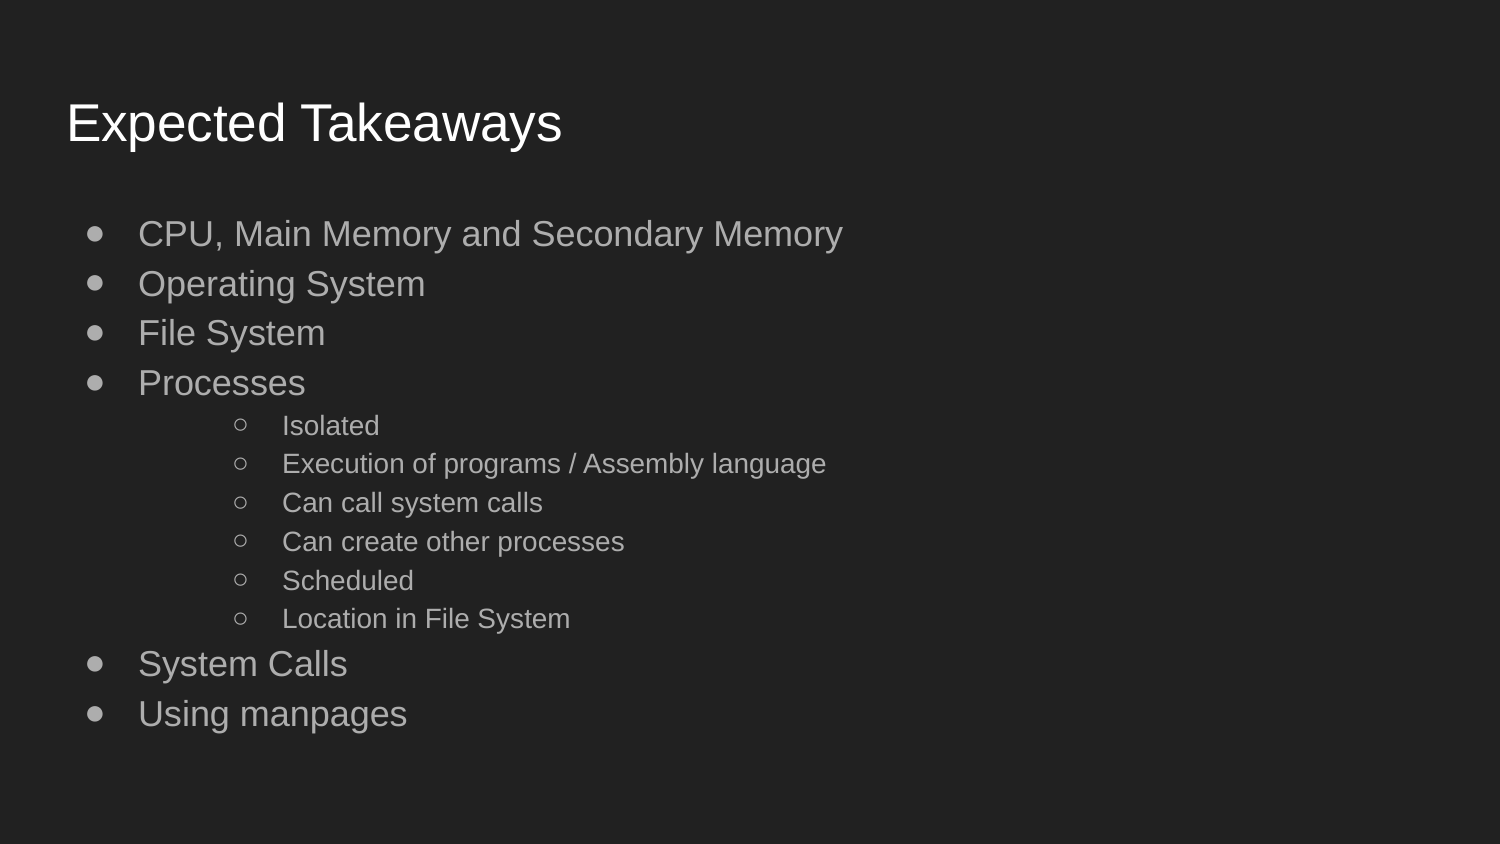

# Expected Takeaways
CPU, Main Memory and Secondary Memory
Operating System
File System
Processes
Isolated
Execution of programs / Assembly language
Can call system calls
Can create other processes
Scheduled
Location in File System
System Calls
Using manpages